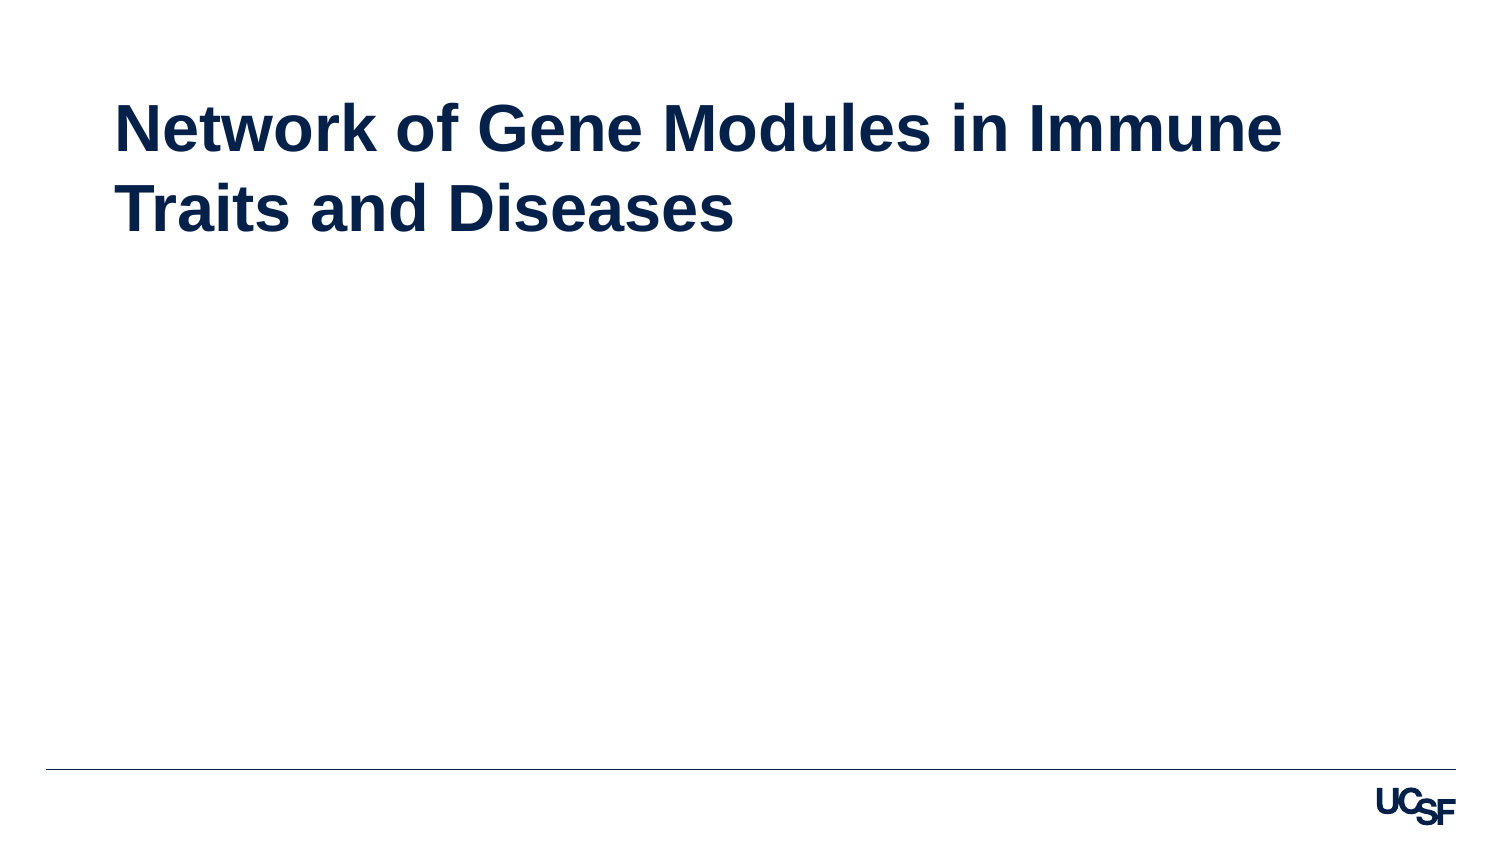

Network of Gene Modules in Immune Traits and Diseases